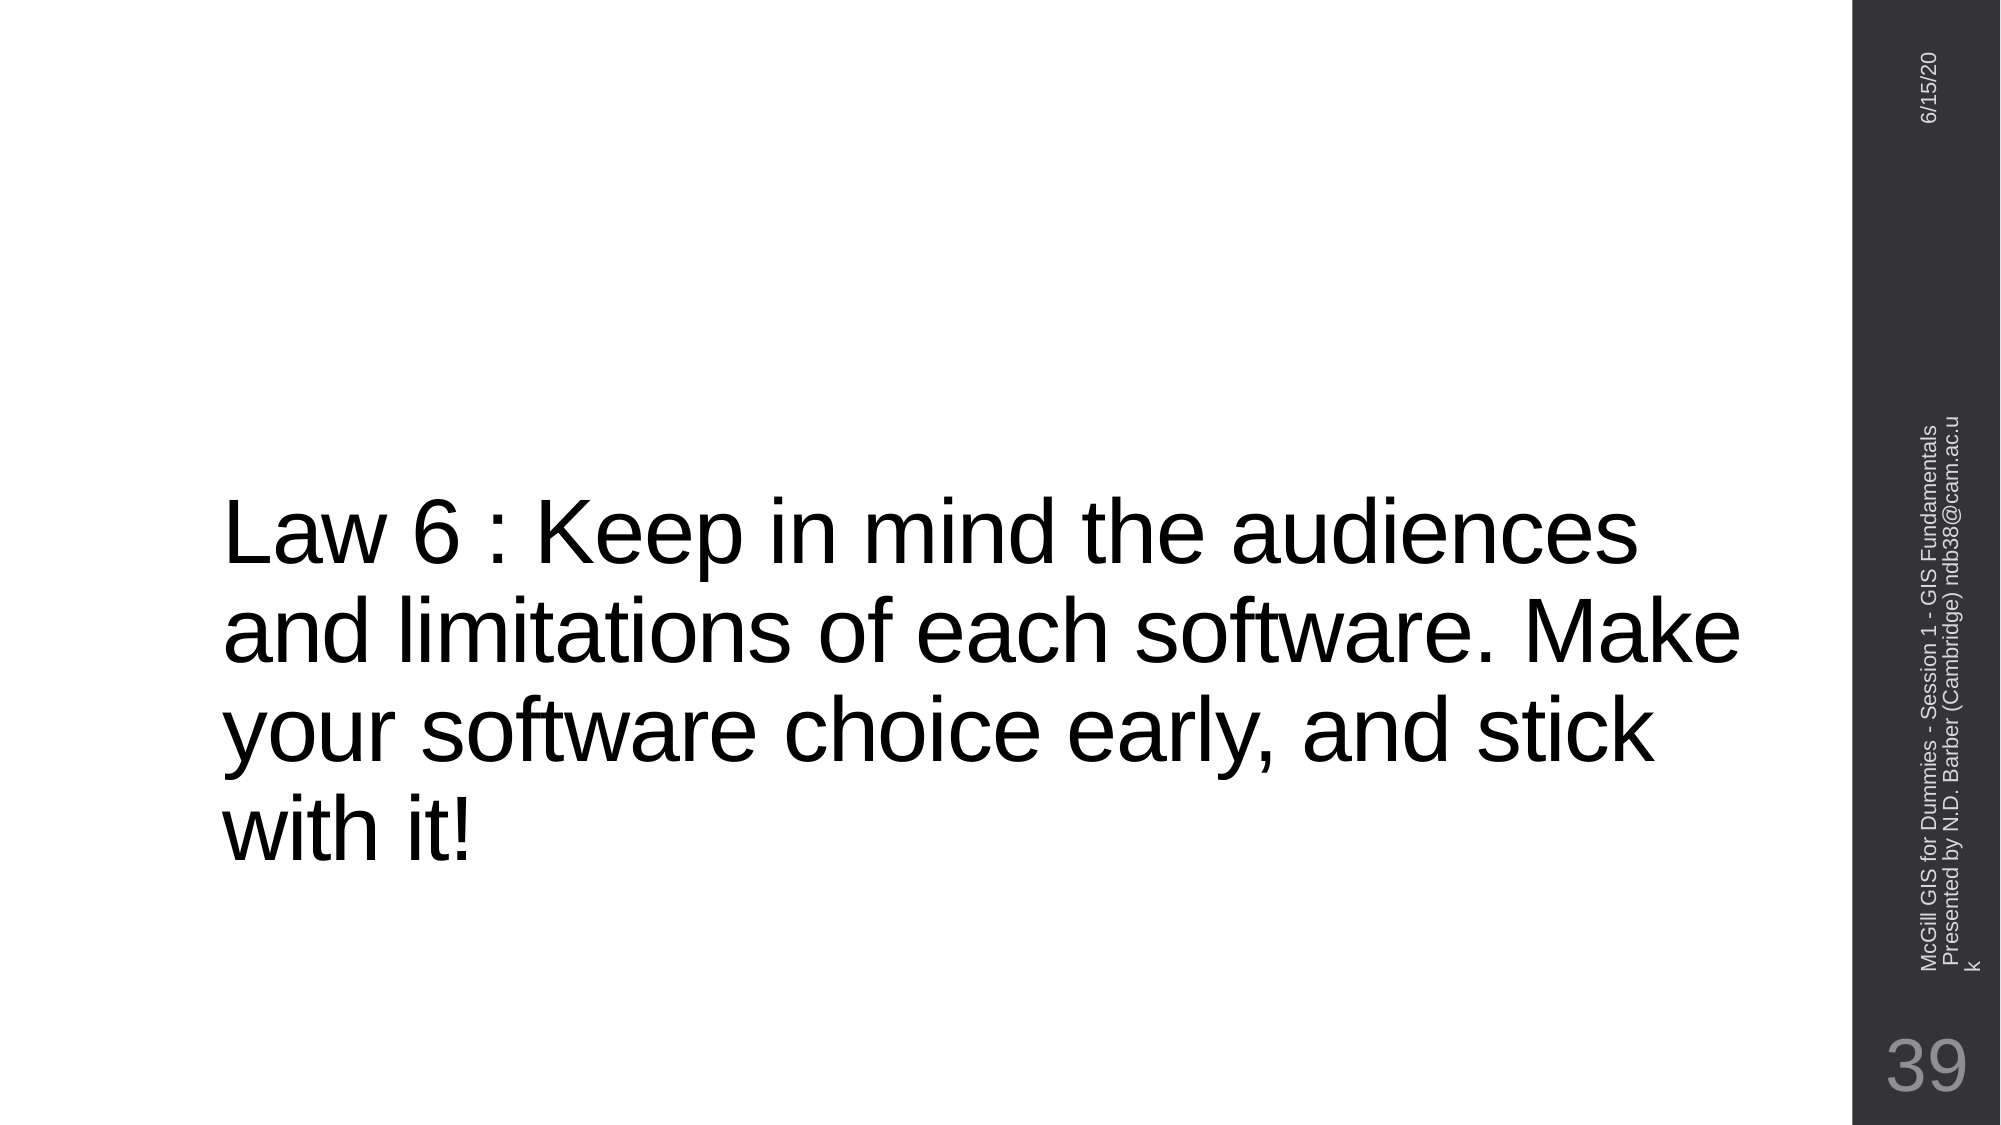

# Law 6 : Keep in mind the audiences and limitations of each software. Make your software choice early, and stick with it!
6/15/20
McGill GIS for Dummies - Session 1 - GIS Fundamentals  Presented by N.D. Barber (Cambridge) ndb38@cam.ac.uk
39